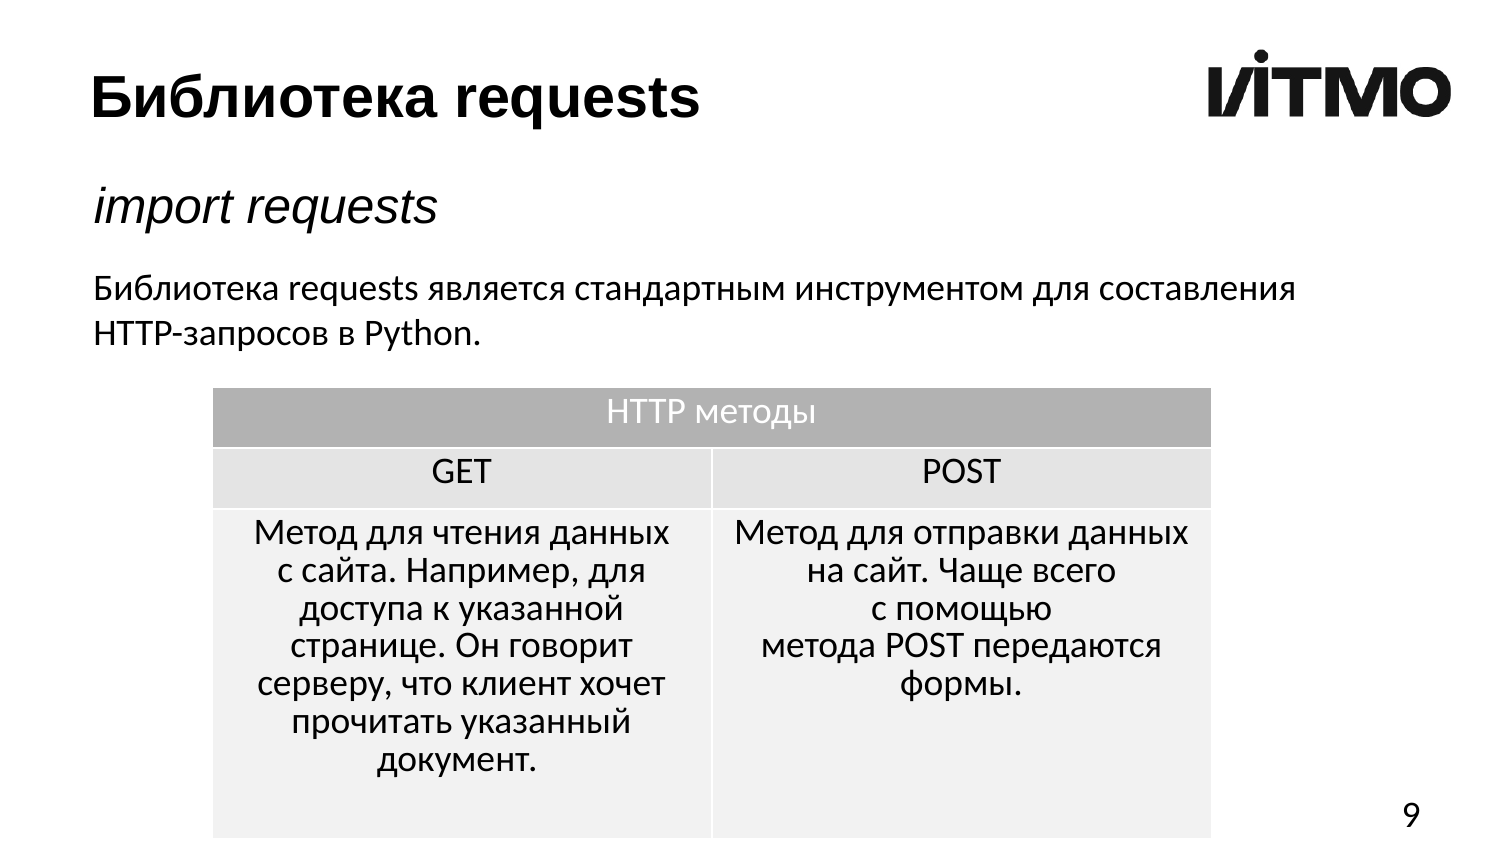

# Библиотека requests
import requests
Библиотека requests является стандартным инструментом для составления HTTP-запросов в Python.
| HTTP методы |  |
| --- | --- |
| GET | POST |
| Метод для чтения данных с сайта. Например, для доступа к указанной странице. Он говорит серверу, что клиент хочет прочитать указанный документ. | Метод для отправки данных на сайт. Чаще всего с помощью метода POST передаются формы. |
9